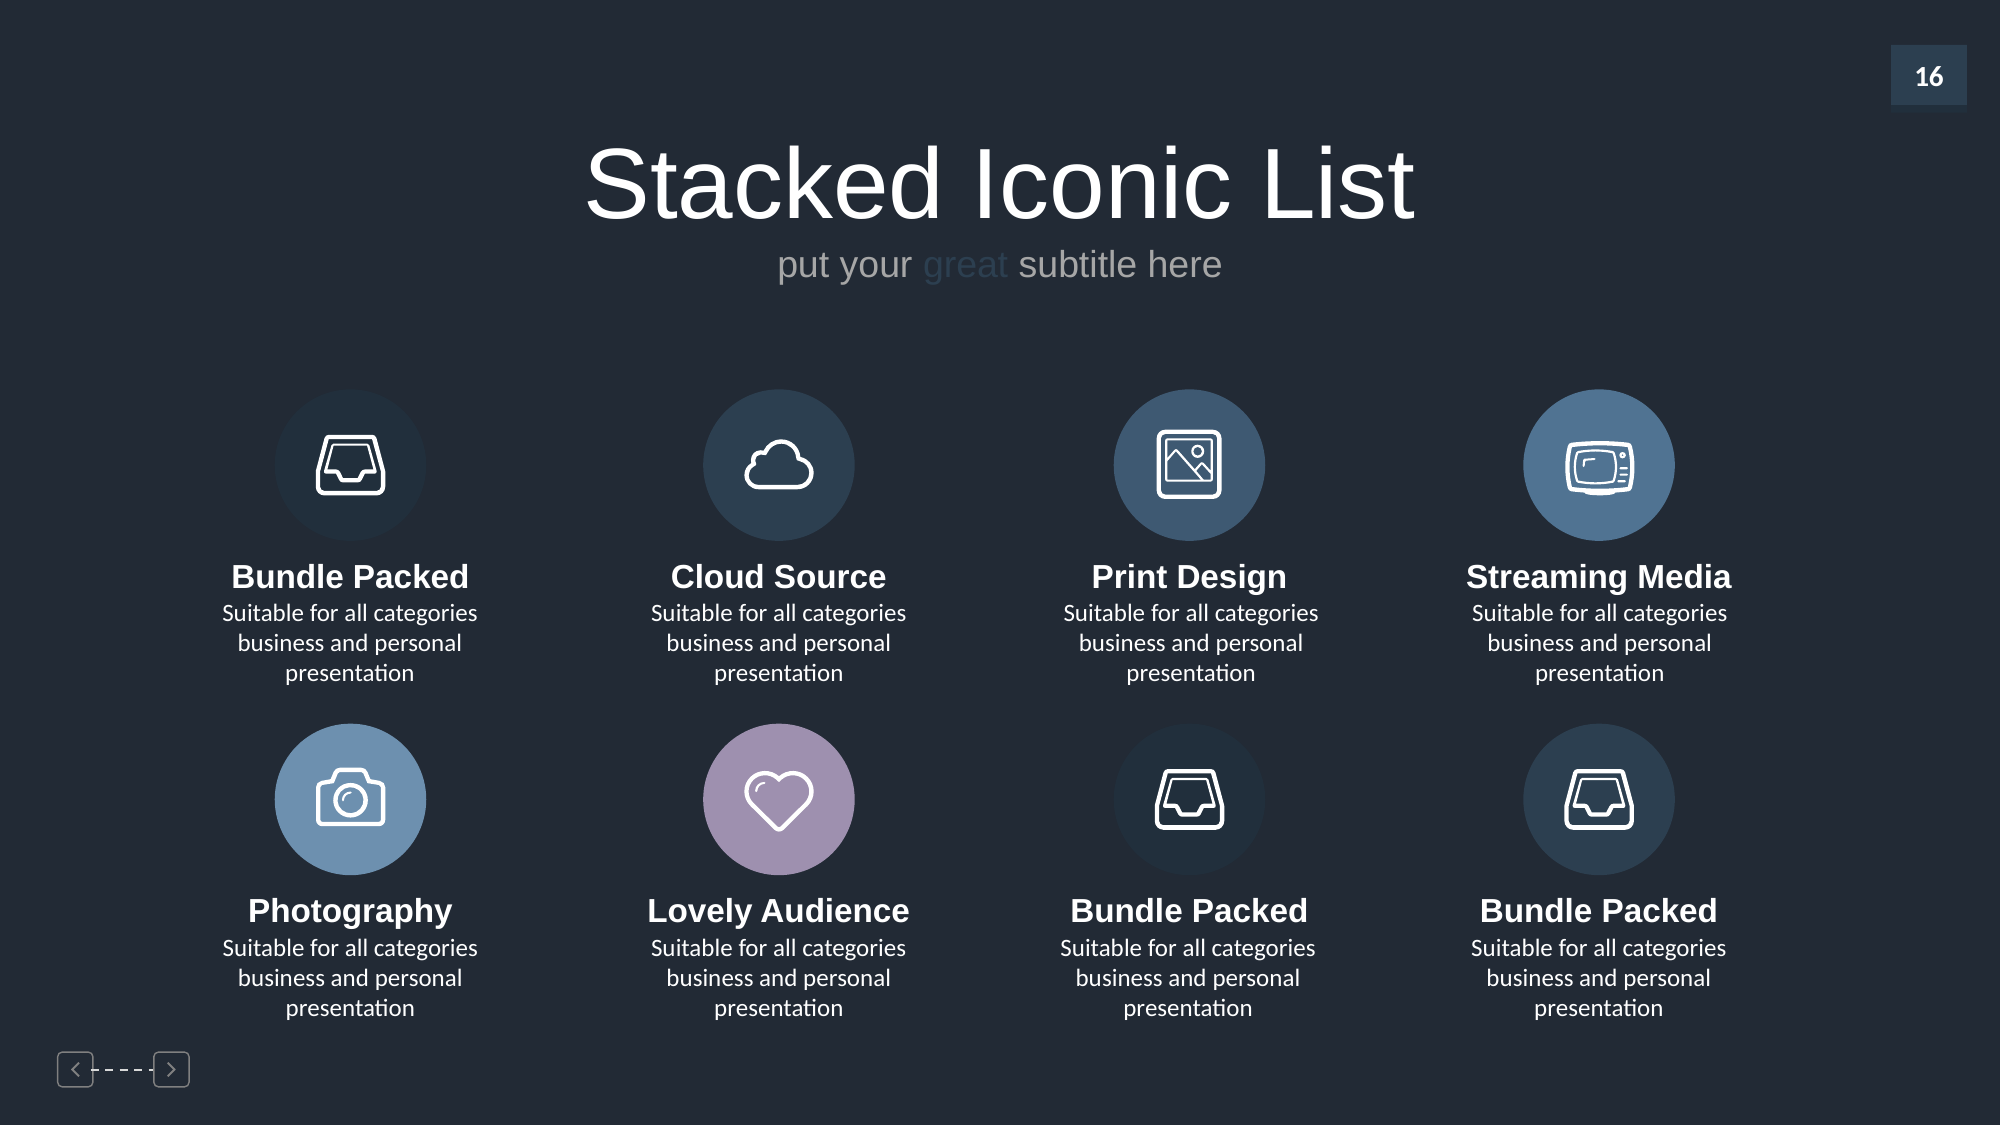

Stacked Iconic List
put your great subtitle here

Bundle Packed
Cloud Source
Print Design
Streaming Media
Suitable for all categories business and personal presentation
Suitable for all categories business and personal presentation
Suitable for all categories business and personal presentation
Suitable for all categories business and personal presentation

Photography
Lovely Audience
Bundle Packed
Bundle Packed
Suitable for all categories business and personal presentation
Suitable for all categories business and personal presentation
Suitable for all categories business and personal presentation
Suitable for all categories business and personal presentation